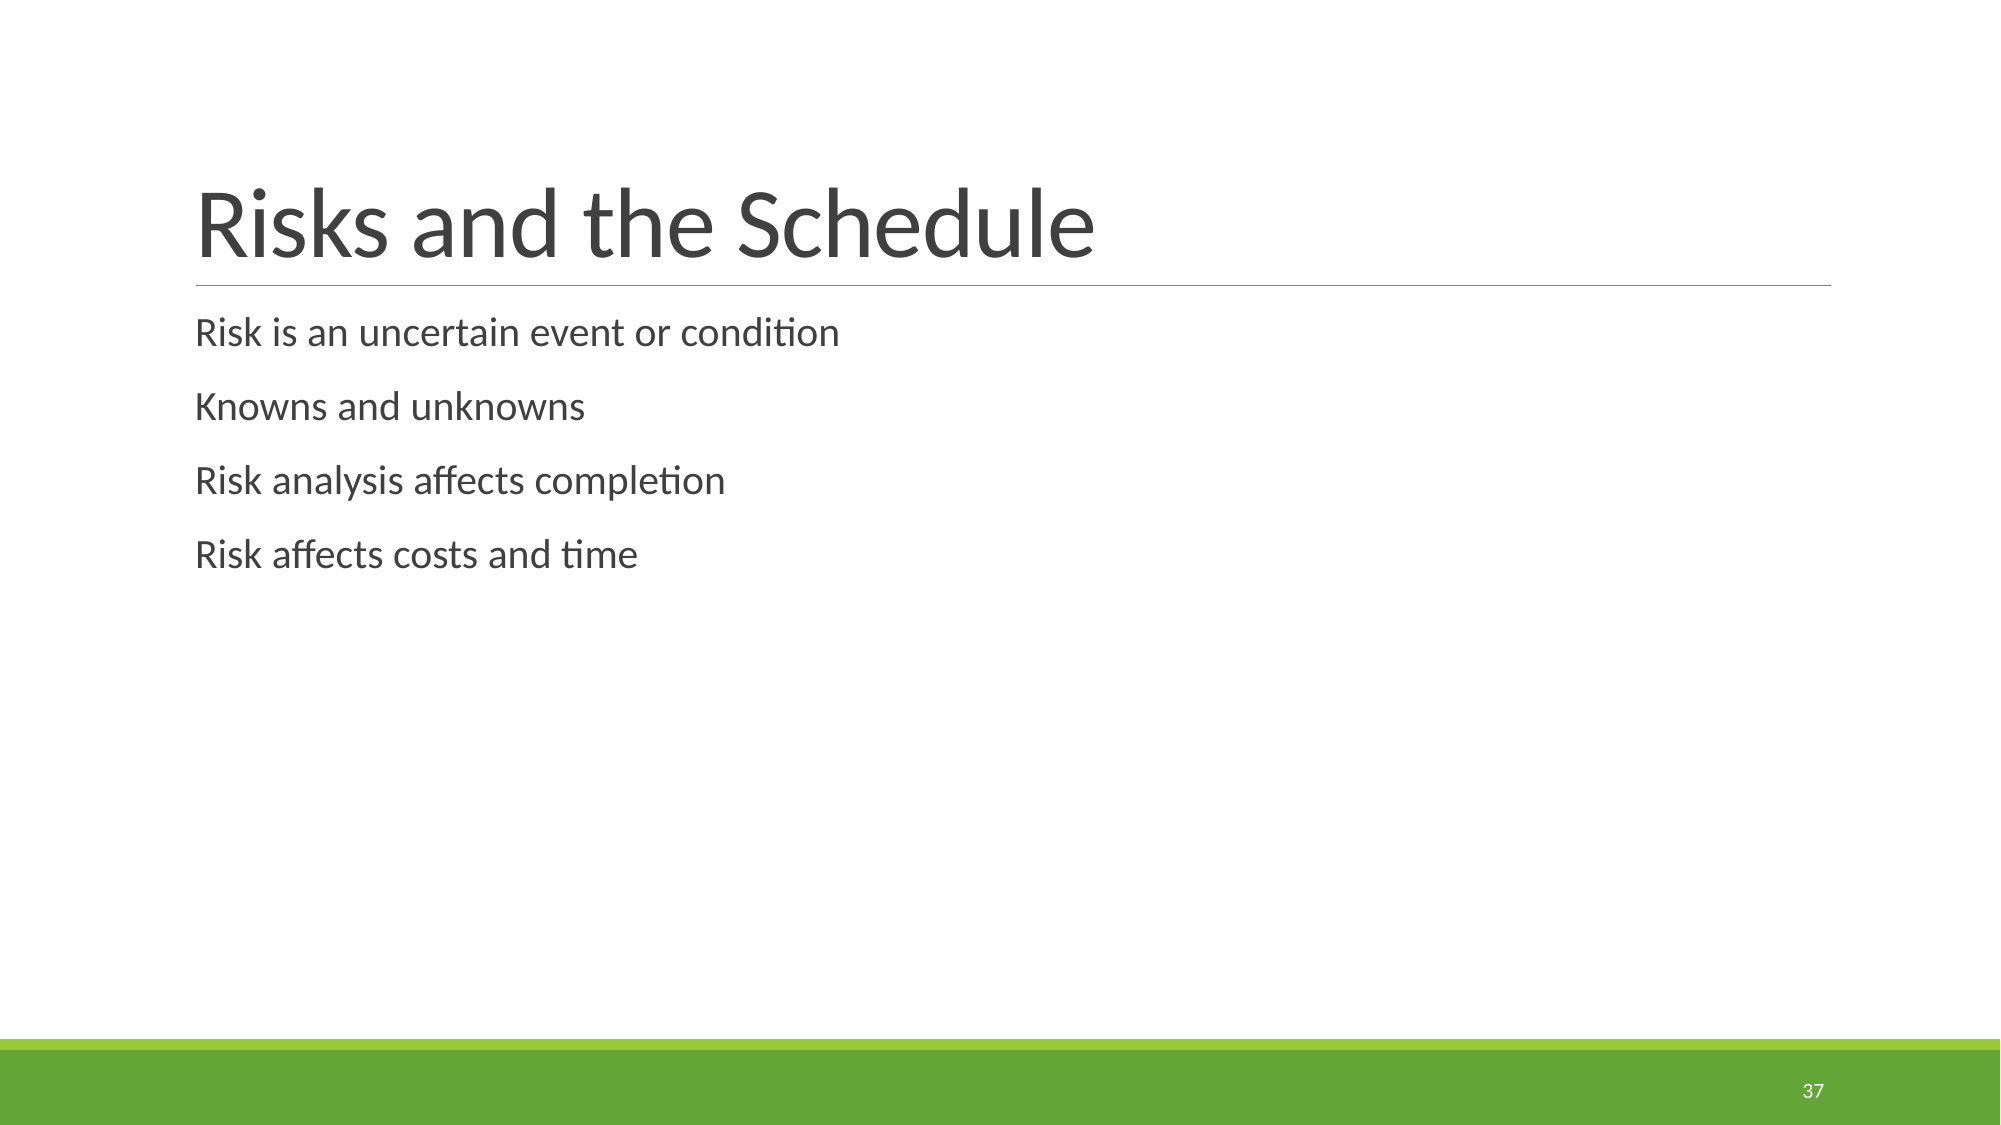

# Risks and the Schedule
Risk is an uncertain event or condition
Knowns and unknowns
Risk analysis affects completion
Risk affects costs and time
37